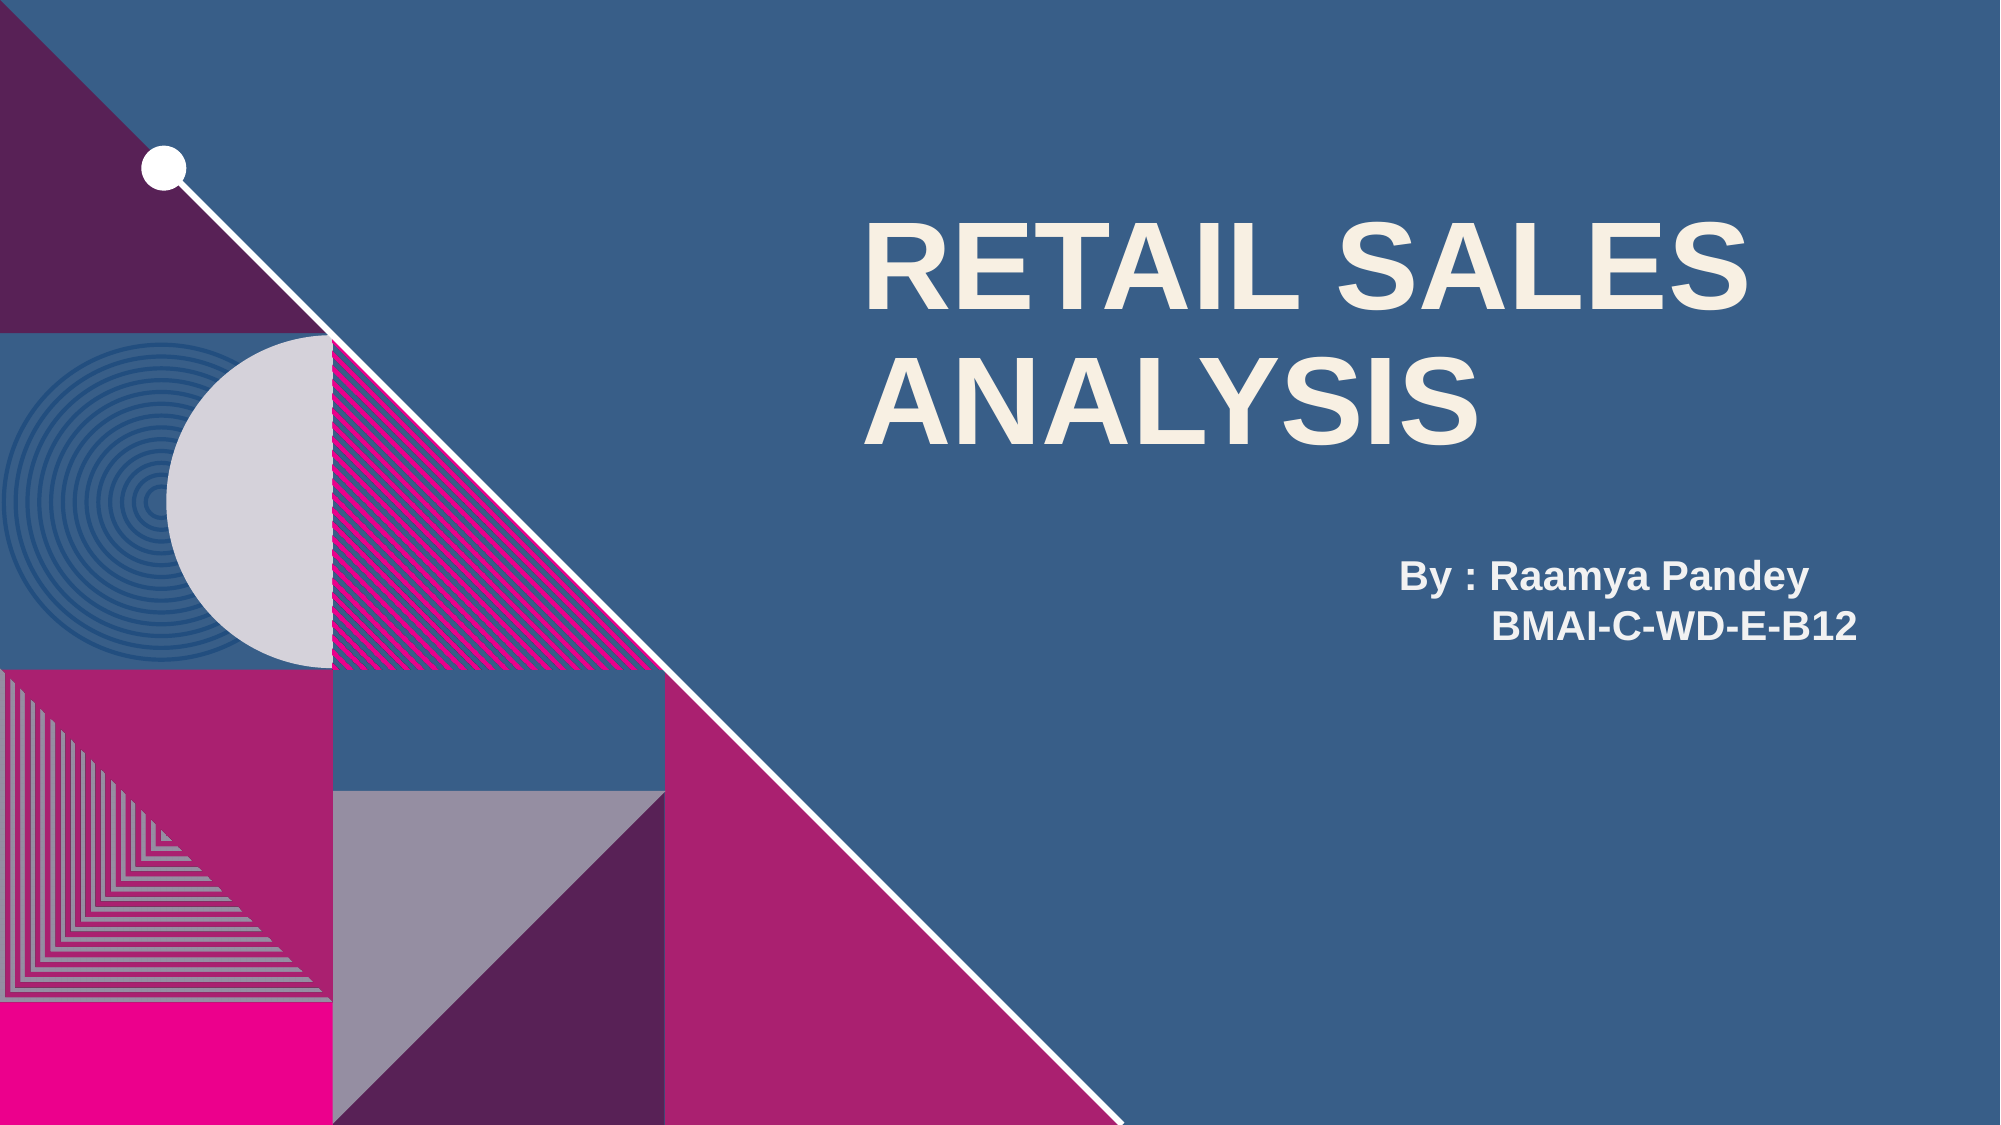

# Retail Sales Analysis
By : Raamya Pandey
        BMAI-C-WD-E-B12